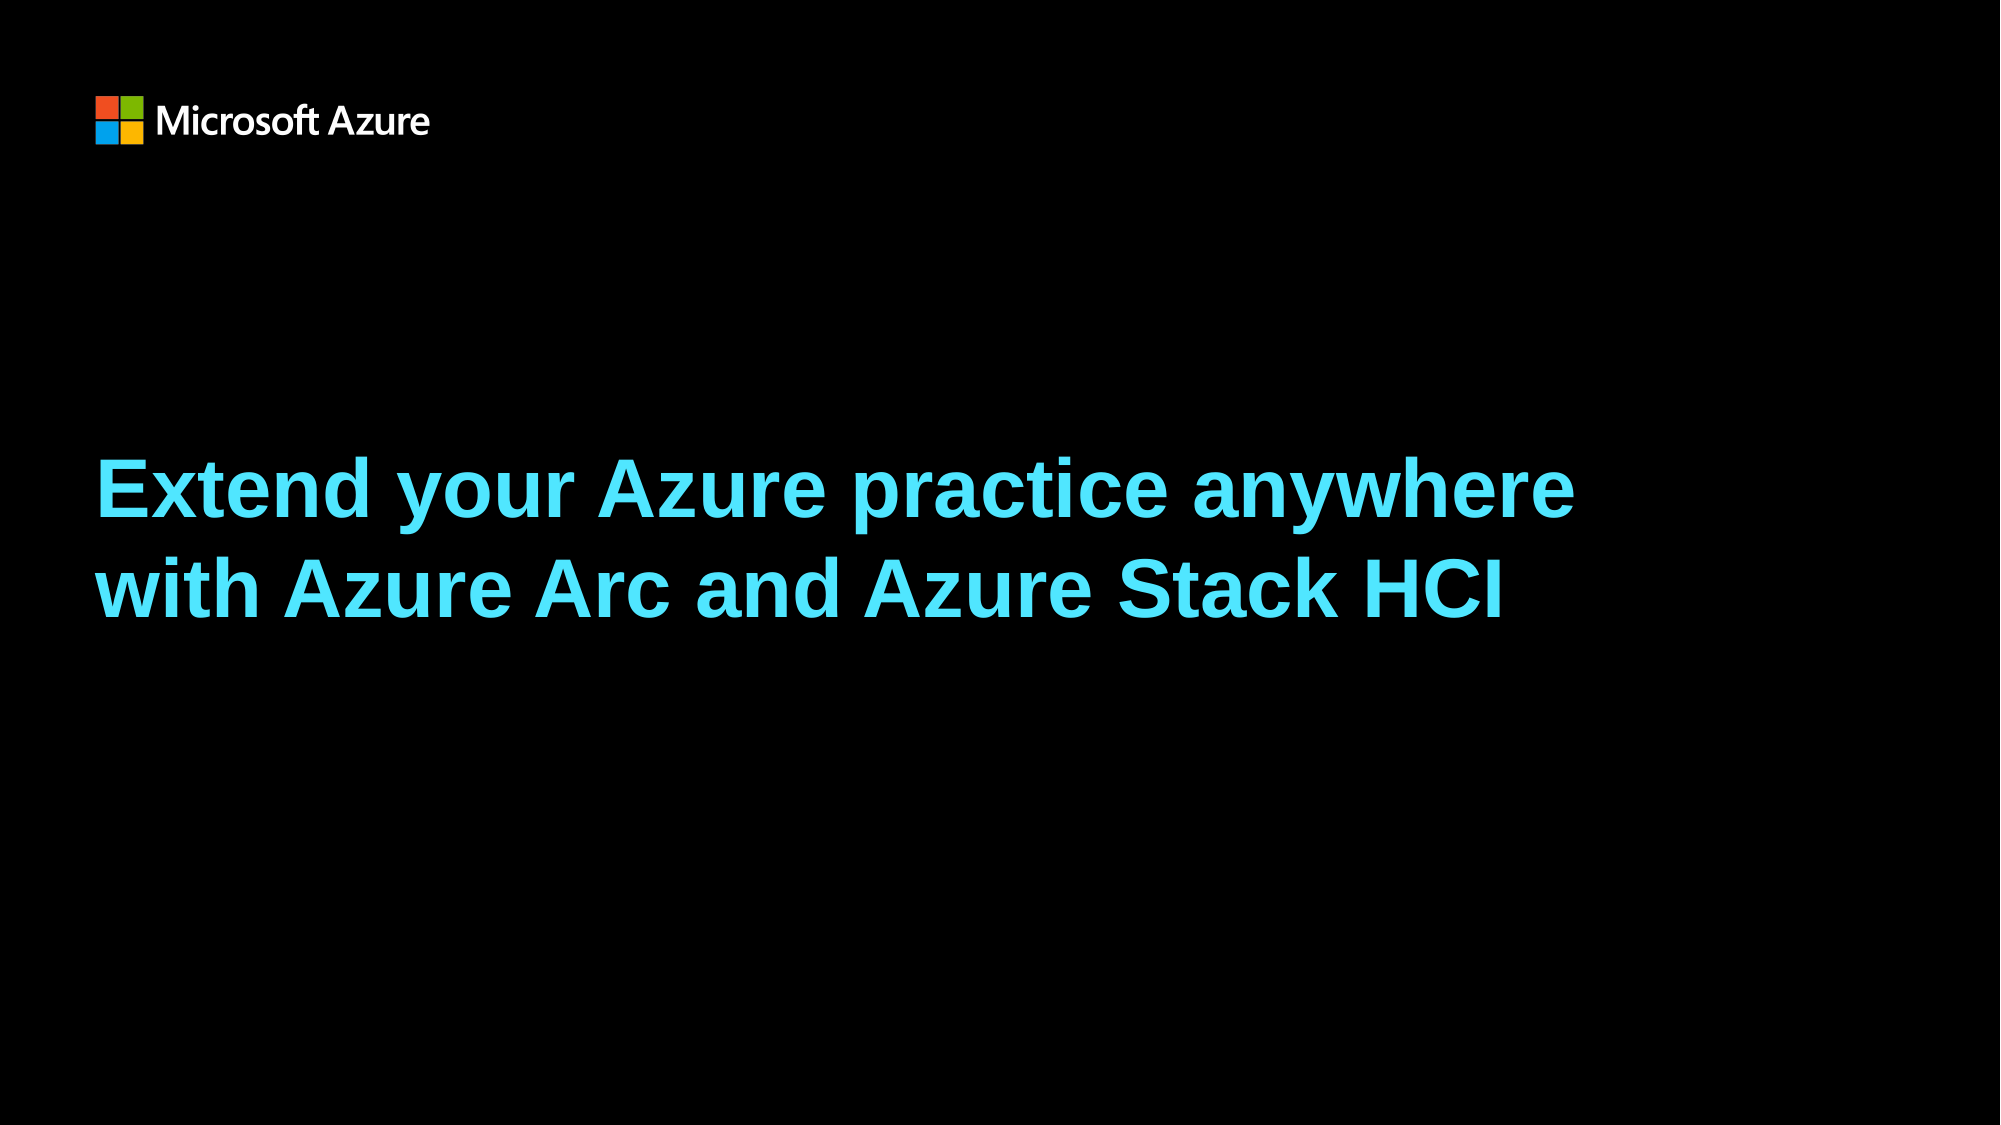

# Extend your Azure practice anywhere with Azure Arc and Azure Stack HCI